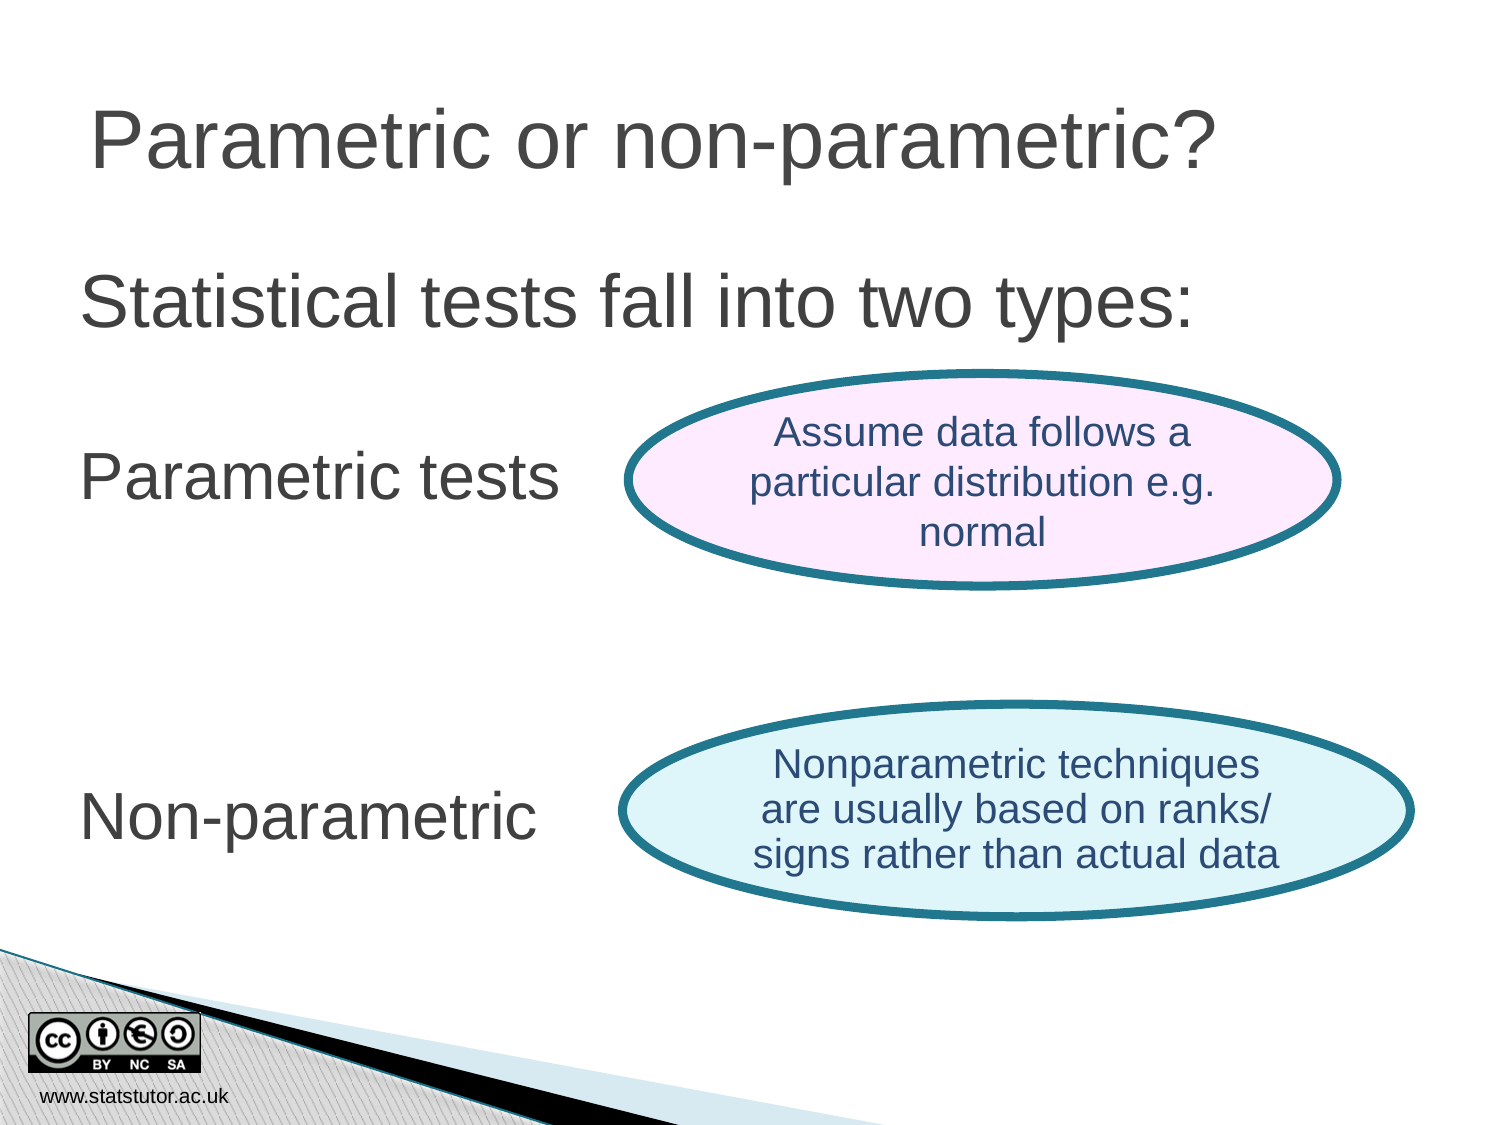

Parametric or non-parametric?
Statistical tests fall into two types:

Parametric tests

Non-parametric
Assume data follows a particular distribution e.g. normal
Nonparametric techniques are usually based on ranks/ signs rather than actual data
www.statstutor.ac.uk